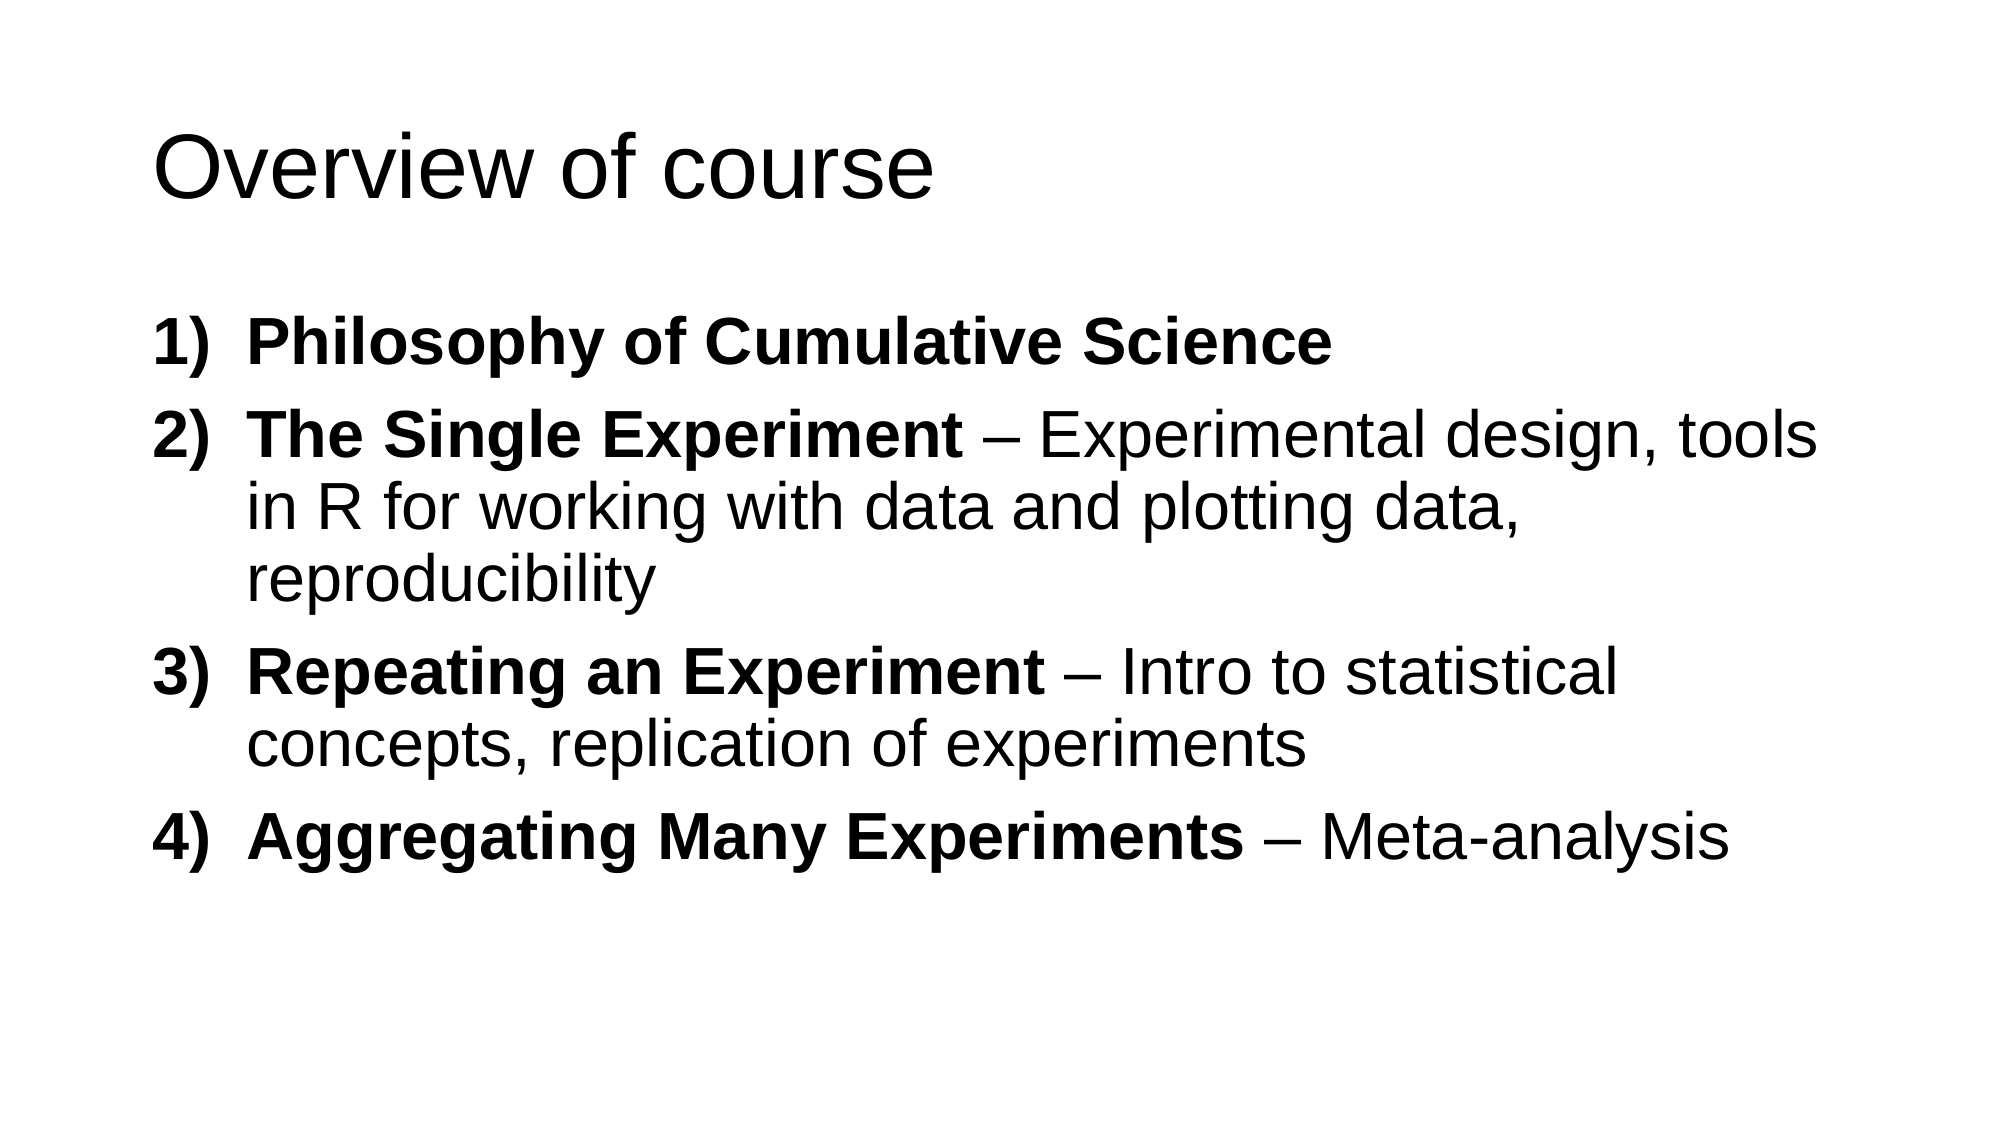

# Overview of course
Philosophy of Cumulative Science
The Single Experiment – Experimental design, tools in R for working with data and plotting data, reproducibility
Repeating an Experiment – Intro to statistical concepts, replication of experiments
Aggregating Many Experiments – Meta-analysis